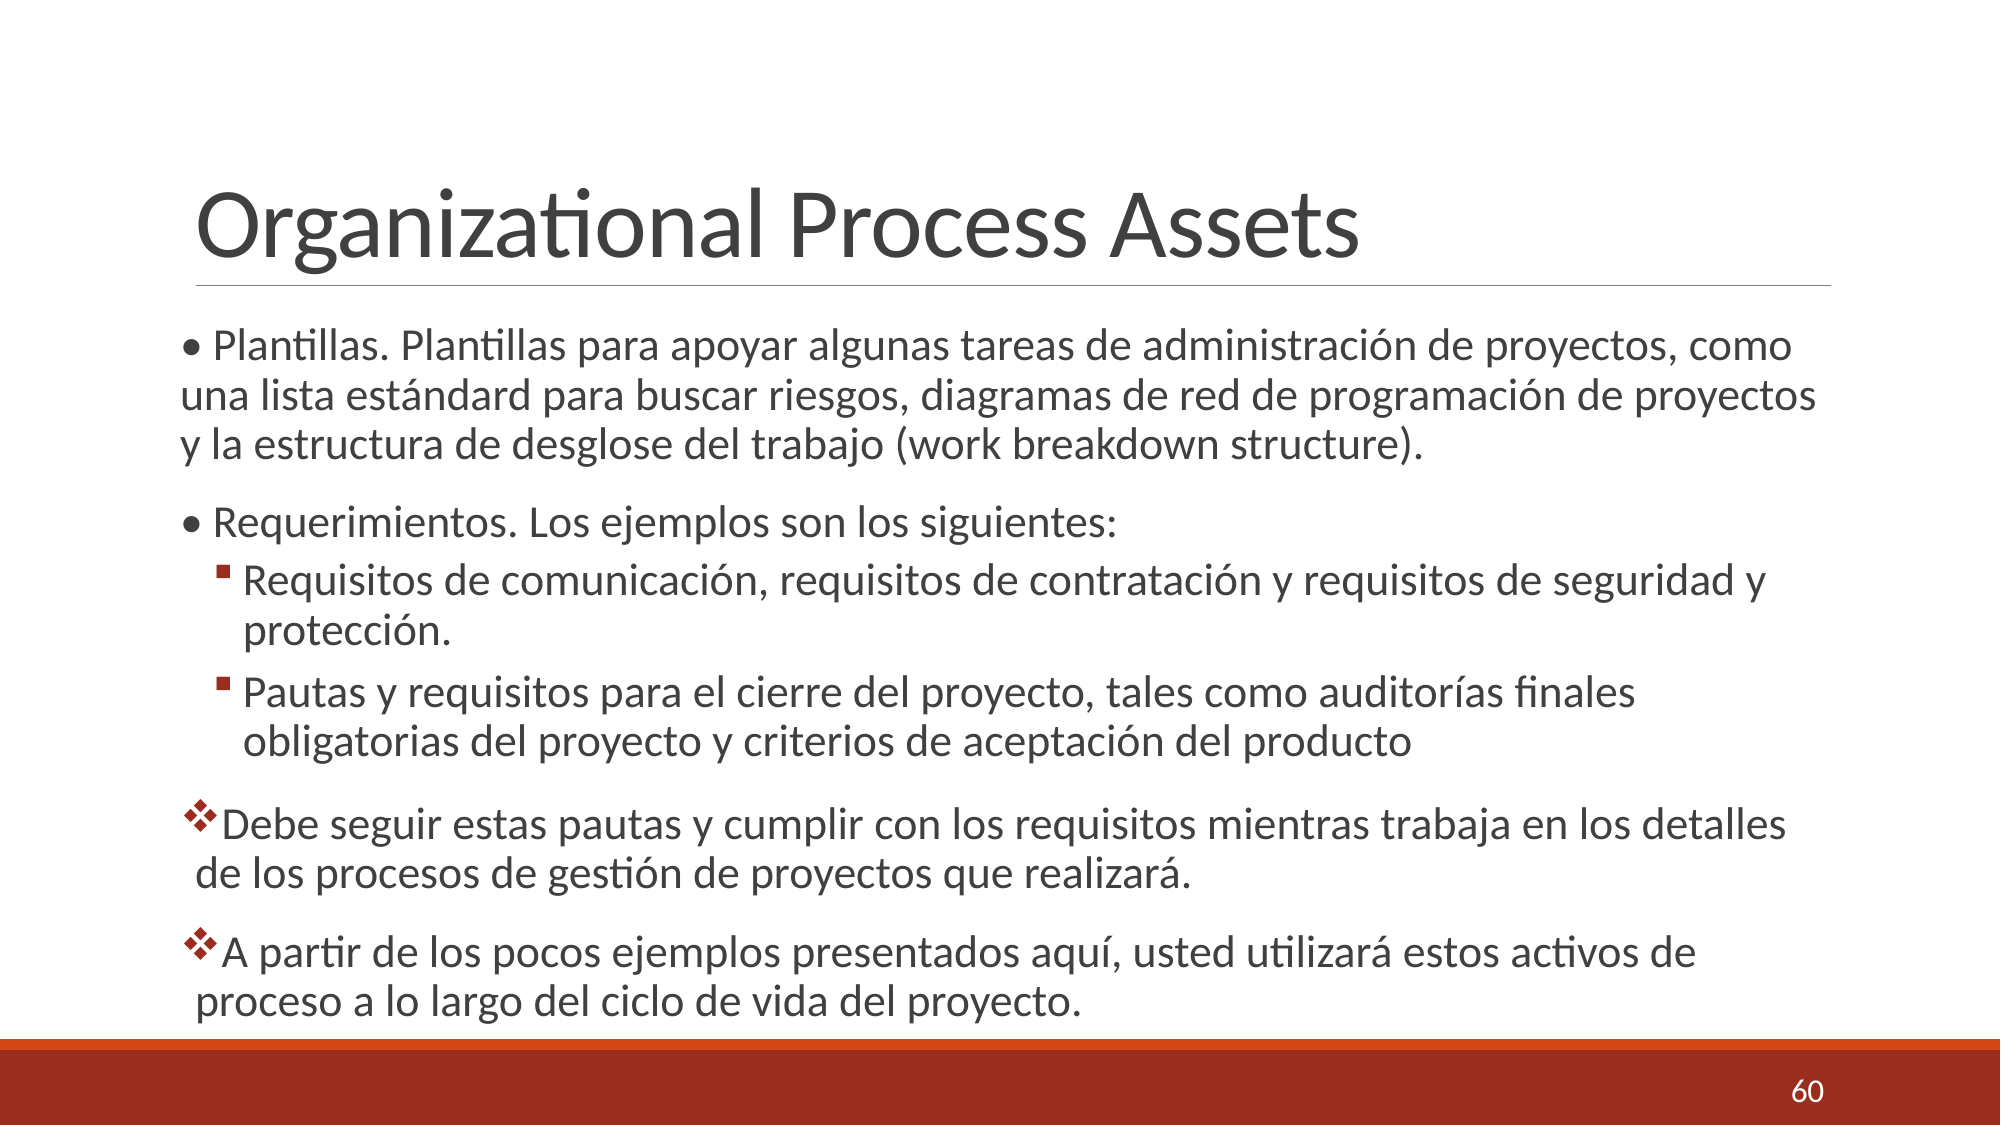

# Organizational Process Assets
• Plantillas. Plantillas para apoyar algunas tareas de administración de proyectos, como una lista estándard para buscar riesgos, diagramas de red de programación de proyectos y la estructura de desglose del trabajo (work breakdown structure).
• Requerimientos. Los ejemplos son los siguientes:
Requisitos de comunicación, requisitos de contratación y requisitos de seguridad y protección.
Pautas y requisitos para el cierre del proyecto, tales como auditorías finales obligatorias del proyecto y criterios de aceptación del producto
Debe seguir estas pautas y cumplir con los requisitos mientras trabaja en los detalles de los procesos de gestión de proyectos que realizará.
A partir de los pocos ejemplos presentados aquí, usted utilizará estos activos de proceso a lo largo del ciclo de vida del proyecto.
60